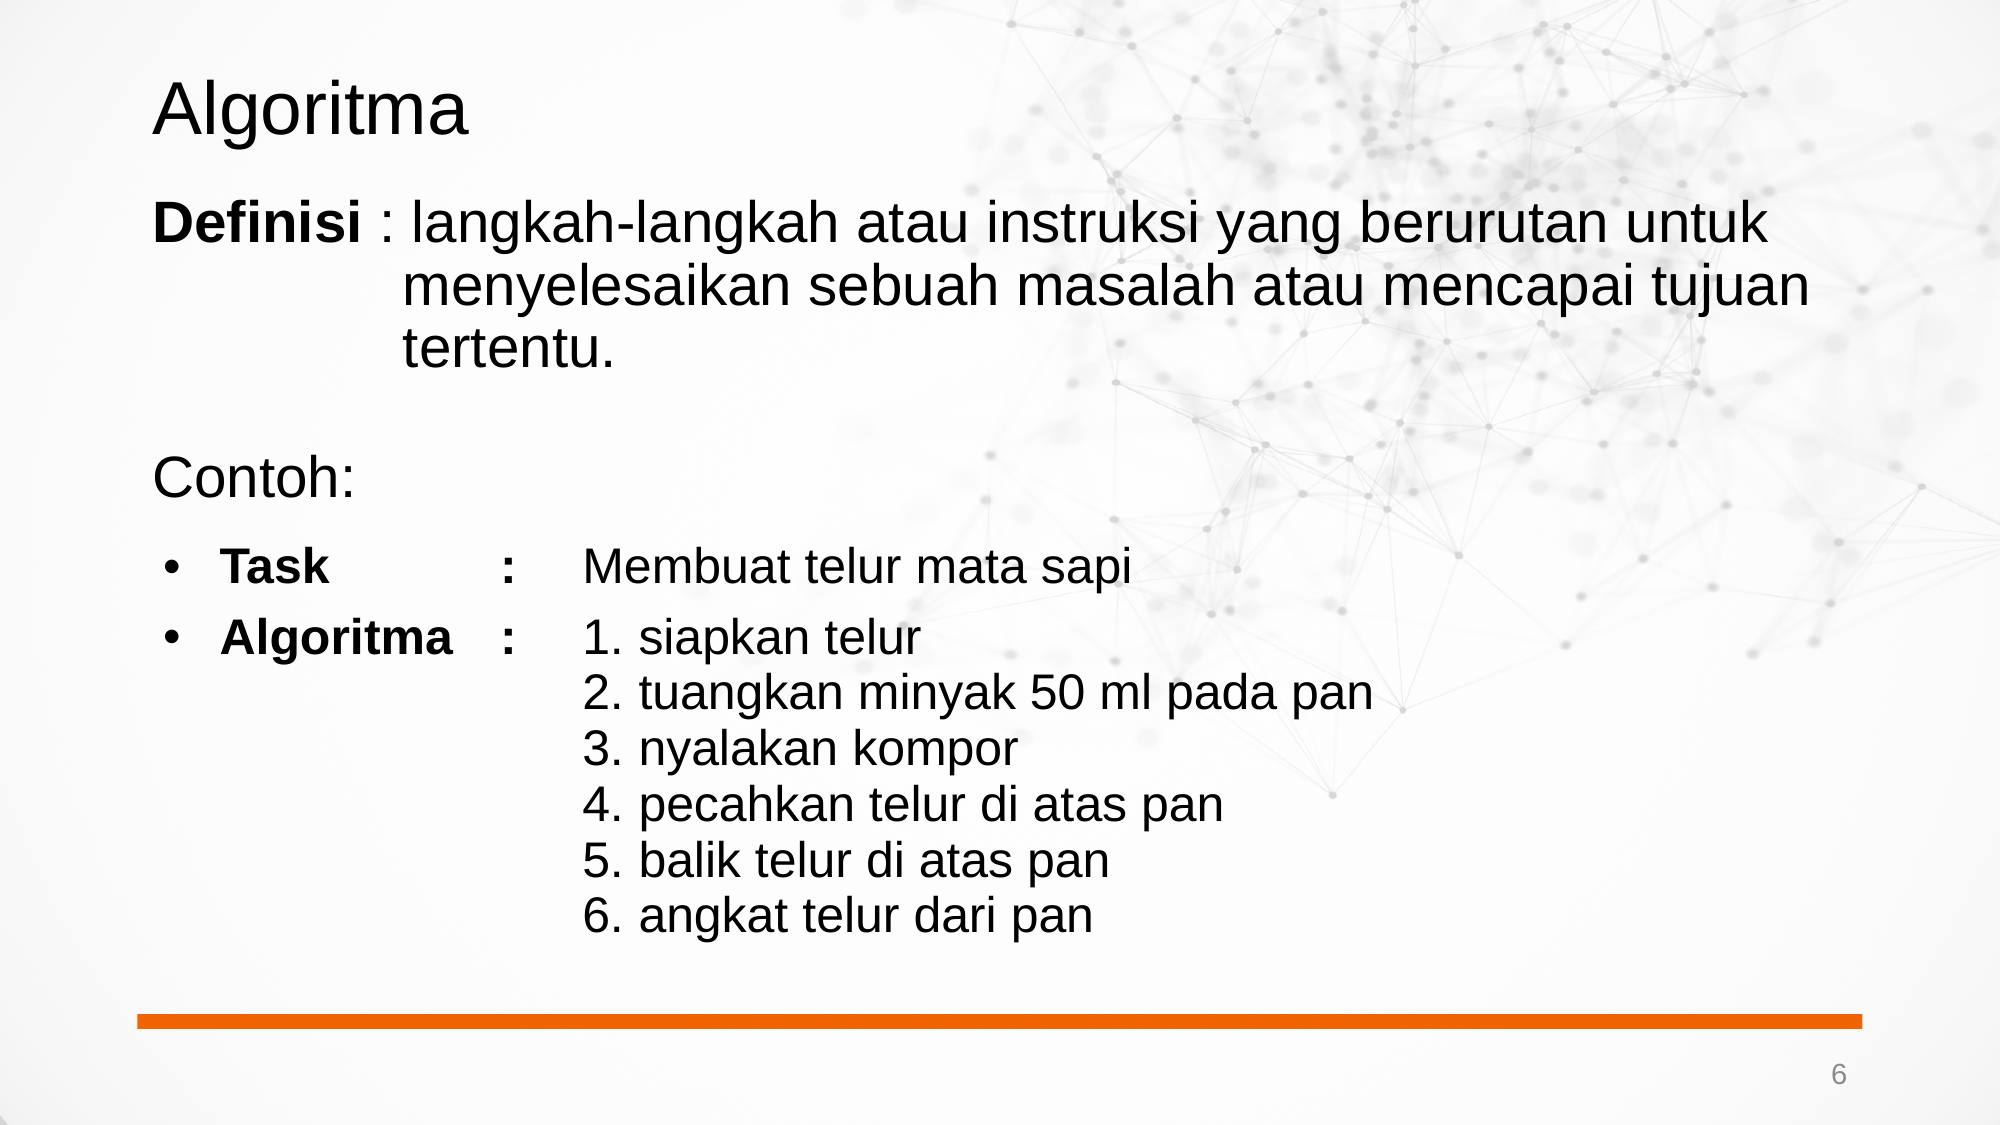

# Algoritma
Definisi : langkah-langkah atau instruksi yang berurutan untuk menyelesaikan sebuah masalah atau mencapai tujuan tertentu.

Contoh:

| Task | : | Membuat telur mata sapi |
| --- | --- | --- |
| Algoritma | : | siapkan telur tuangkan minyak 50 ml pada pan nyalakan kompor pecahkan telur di atas pan balik telur di atas pan angkat telur dari pan |
6